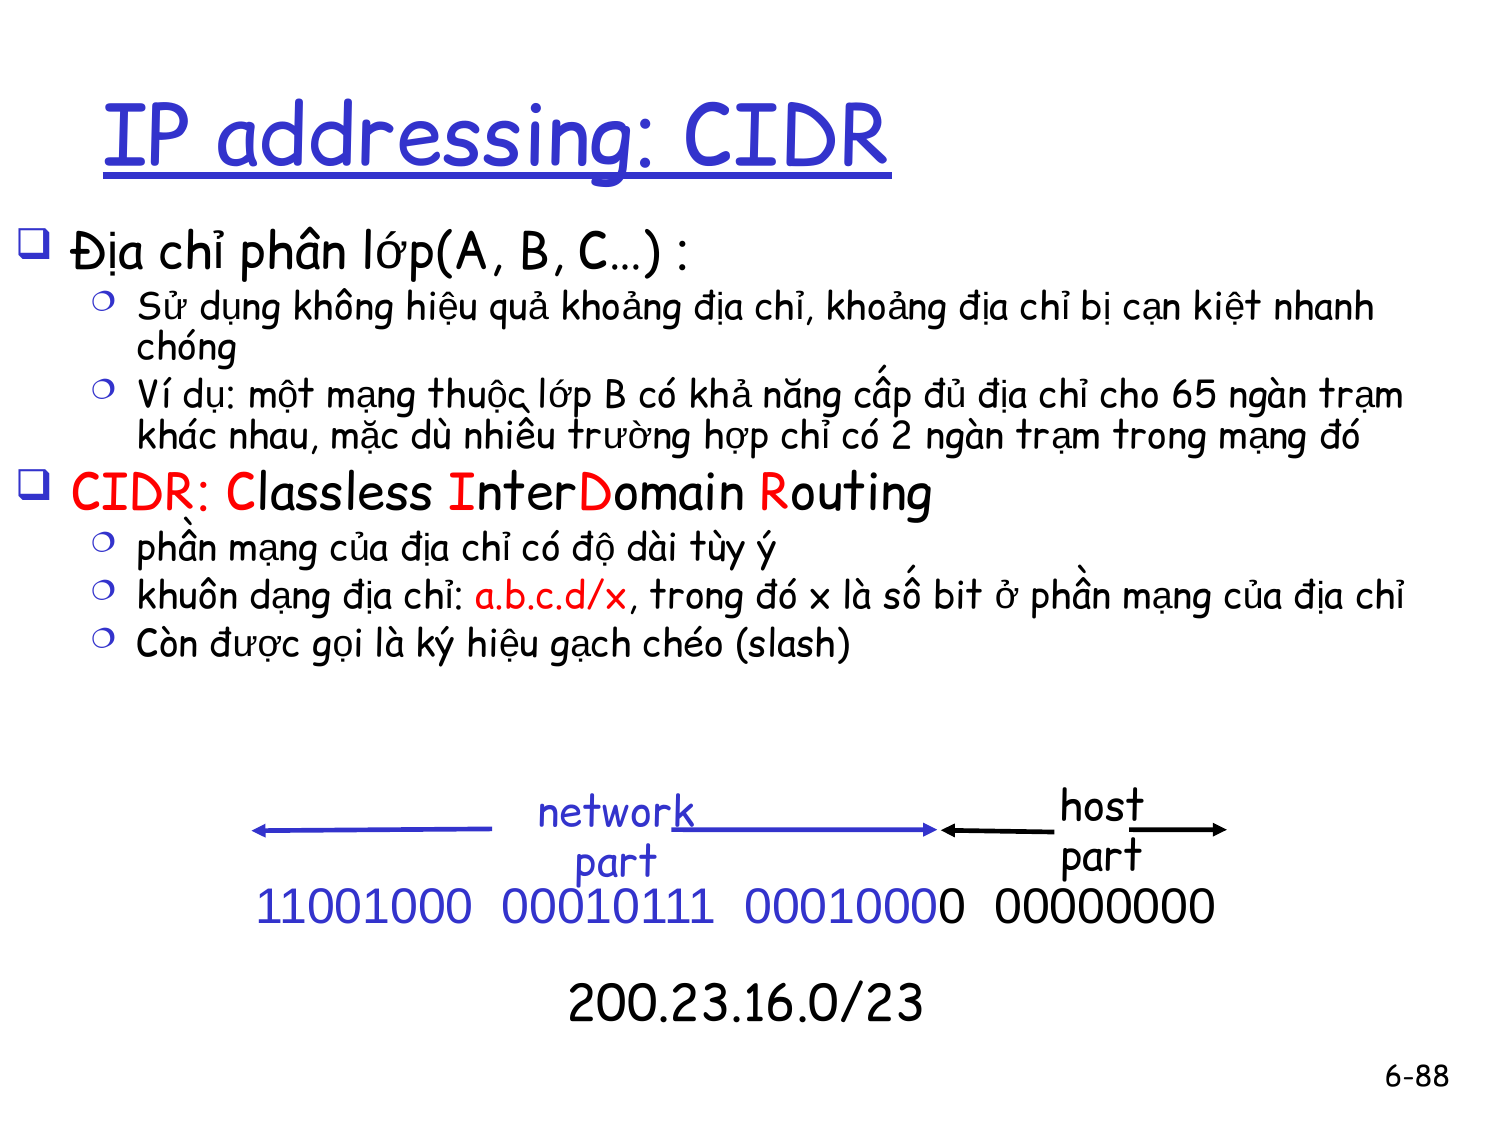

# IP addressing: CIDR
Địa chỉ phân lớp(A, B, C…) :
Sử dụng không hiệu quả khoảng địa chỉ, khoảng địa chỉ bị cạn kiệt nhanh chóng
Ví dụ: một mạng thuộc lớp B có khả năng cấp đủ địa chỉ cho 65 ngàn trạm khác nhau, mặc dù nhiều trường hợp chỉ có 2 ngàn trạm trong mạng đó
CIDR: Classless InterDomain Routing
phần mạng của địa chỉ có độ dài tùy ý
khuôn dạng địa chỉ: a.b.c.d/x, trong đó x là số bit ở phần mạng của địa chỉ
Còn được gọi là ký hiệu gạch chéo (slash)
host
part
network
part

11001000  00010111  00010000  00000000
200.23.16.0/23
6-88